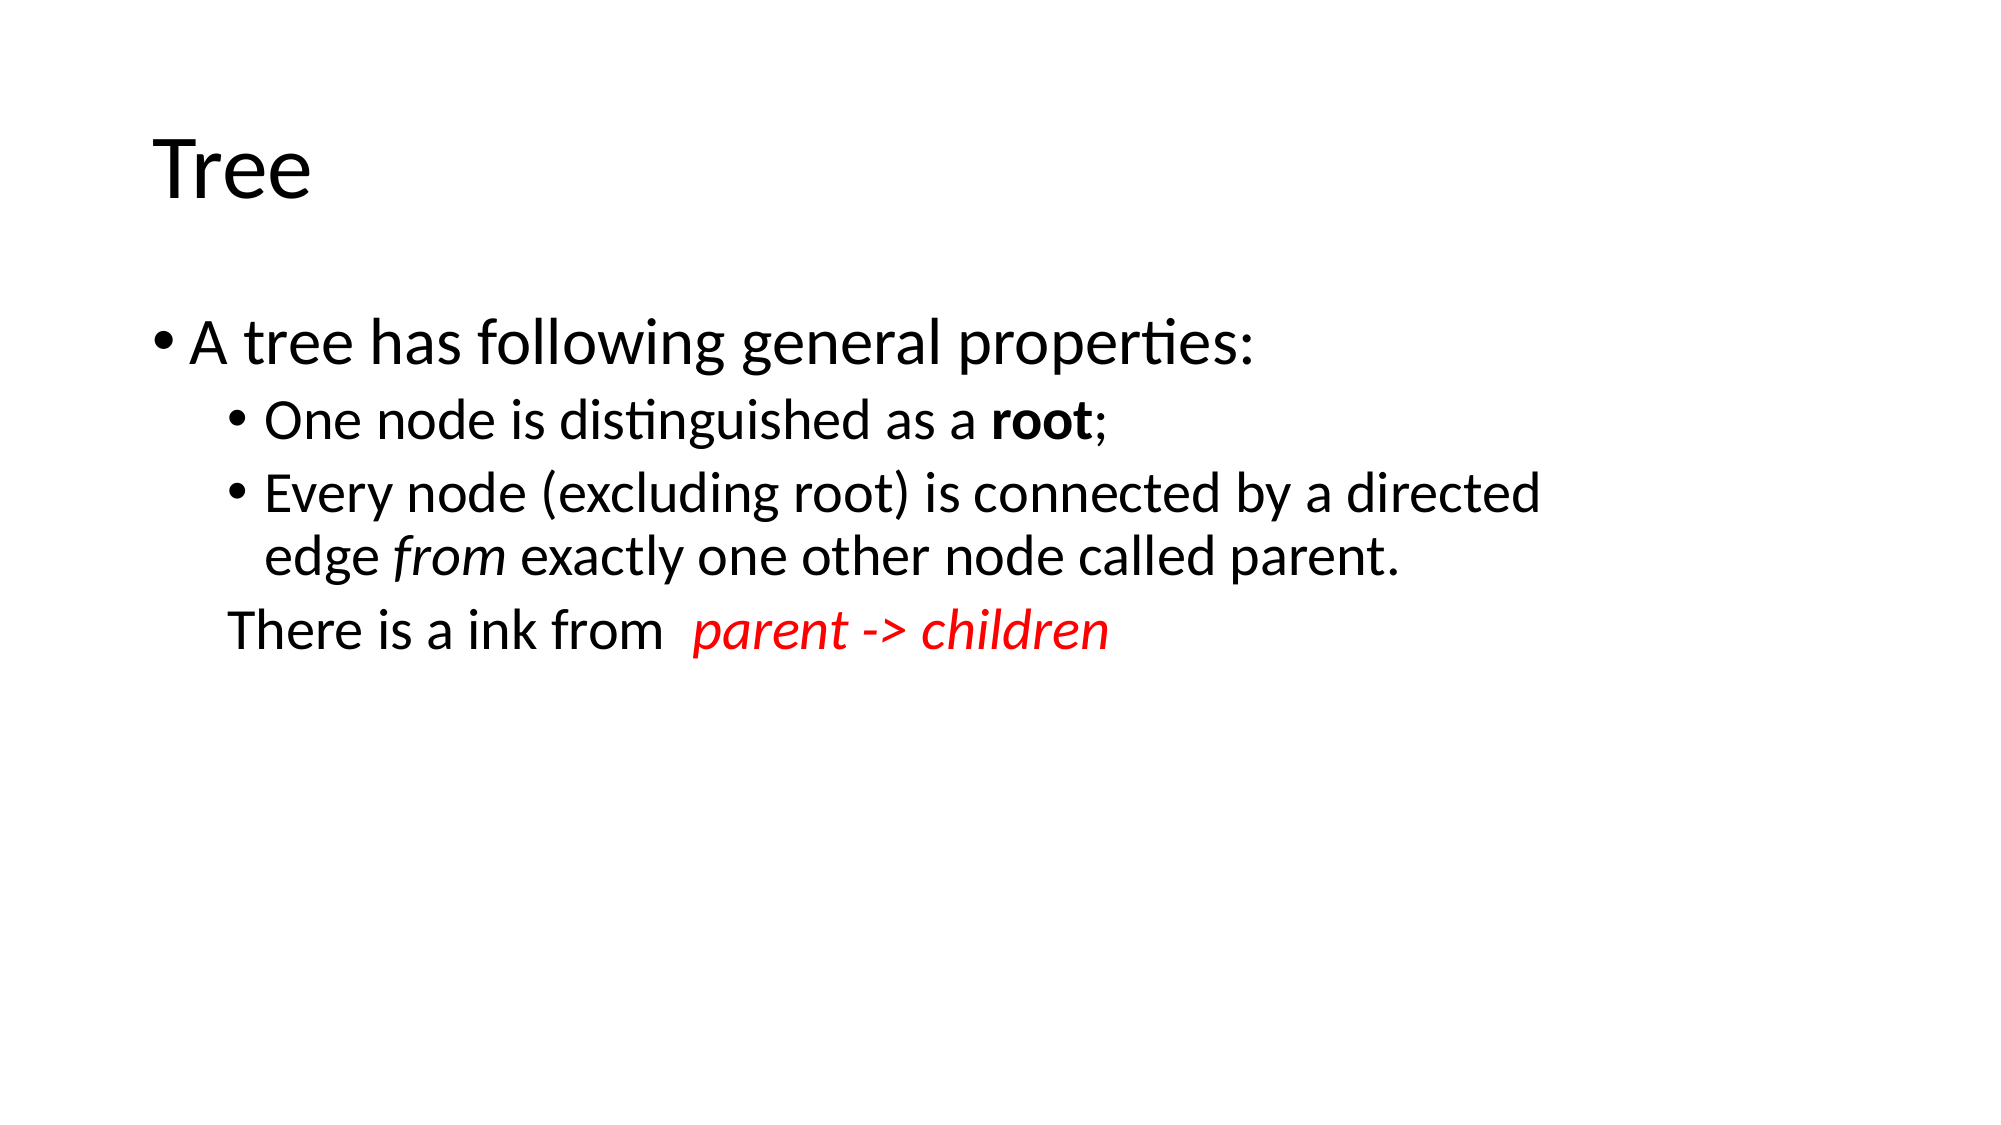

# Tree
A tree has following general properties:
One node is distinguished as a root;
Every node (excluding root) is connected by a directed edge from exactly one other node called parent.
There is a ink from  parent -> children